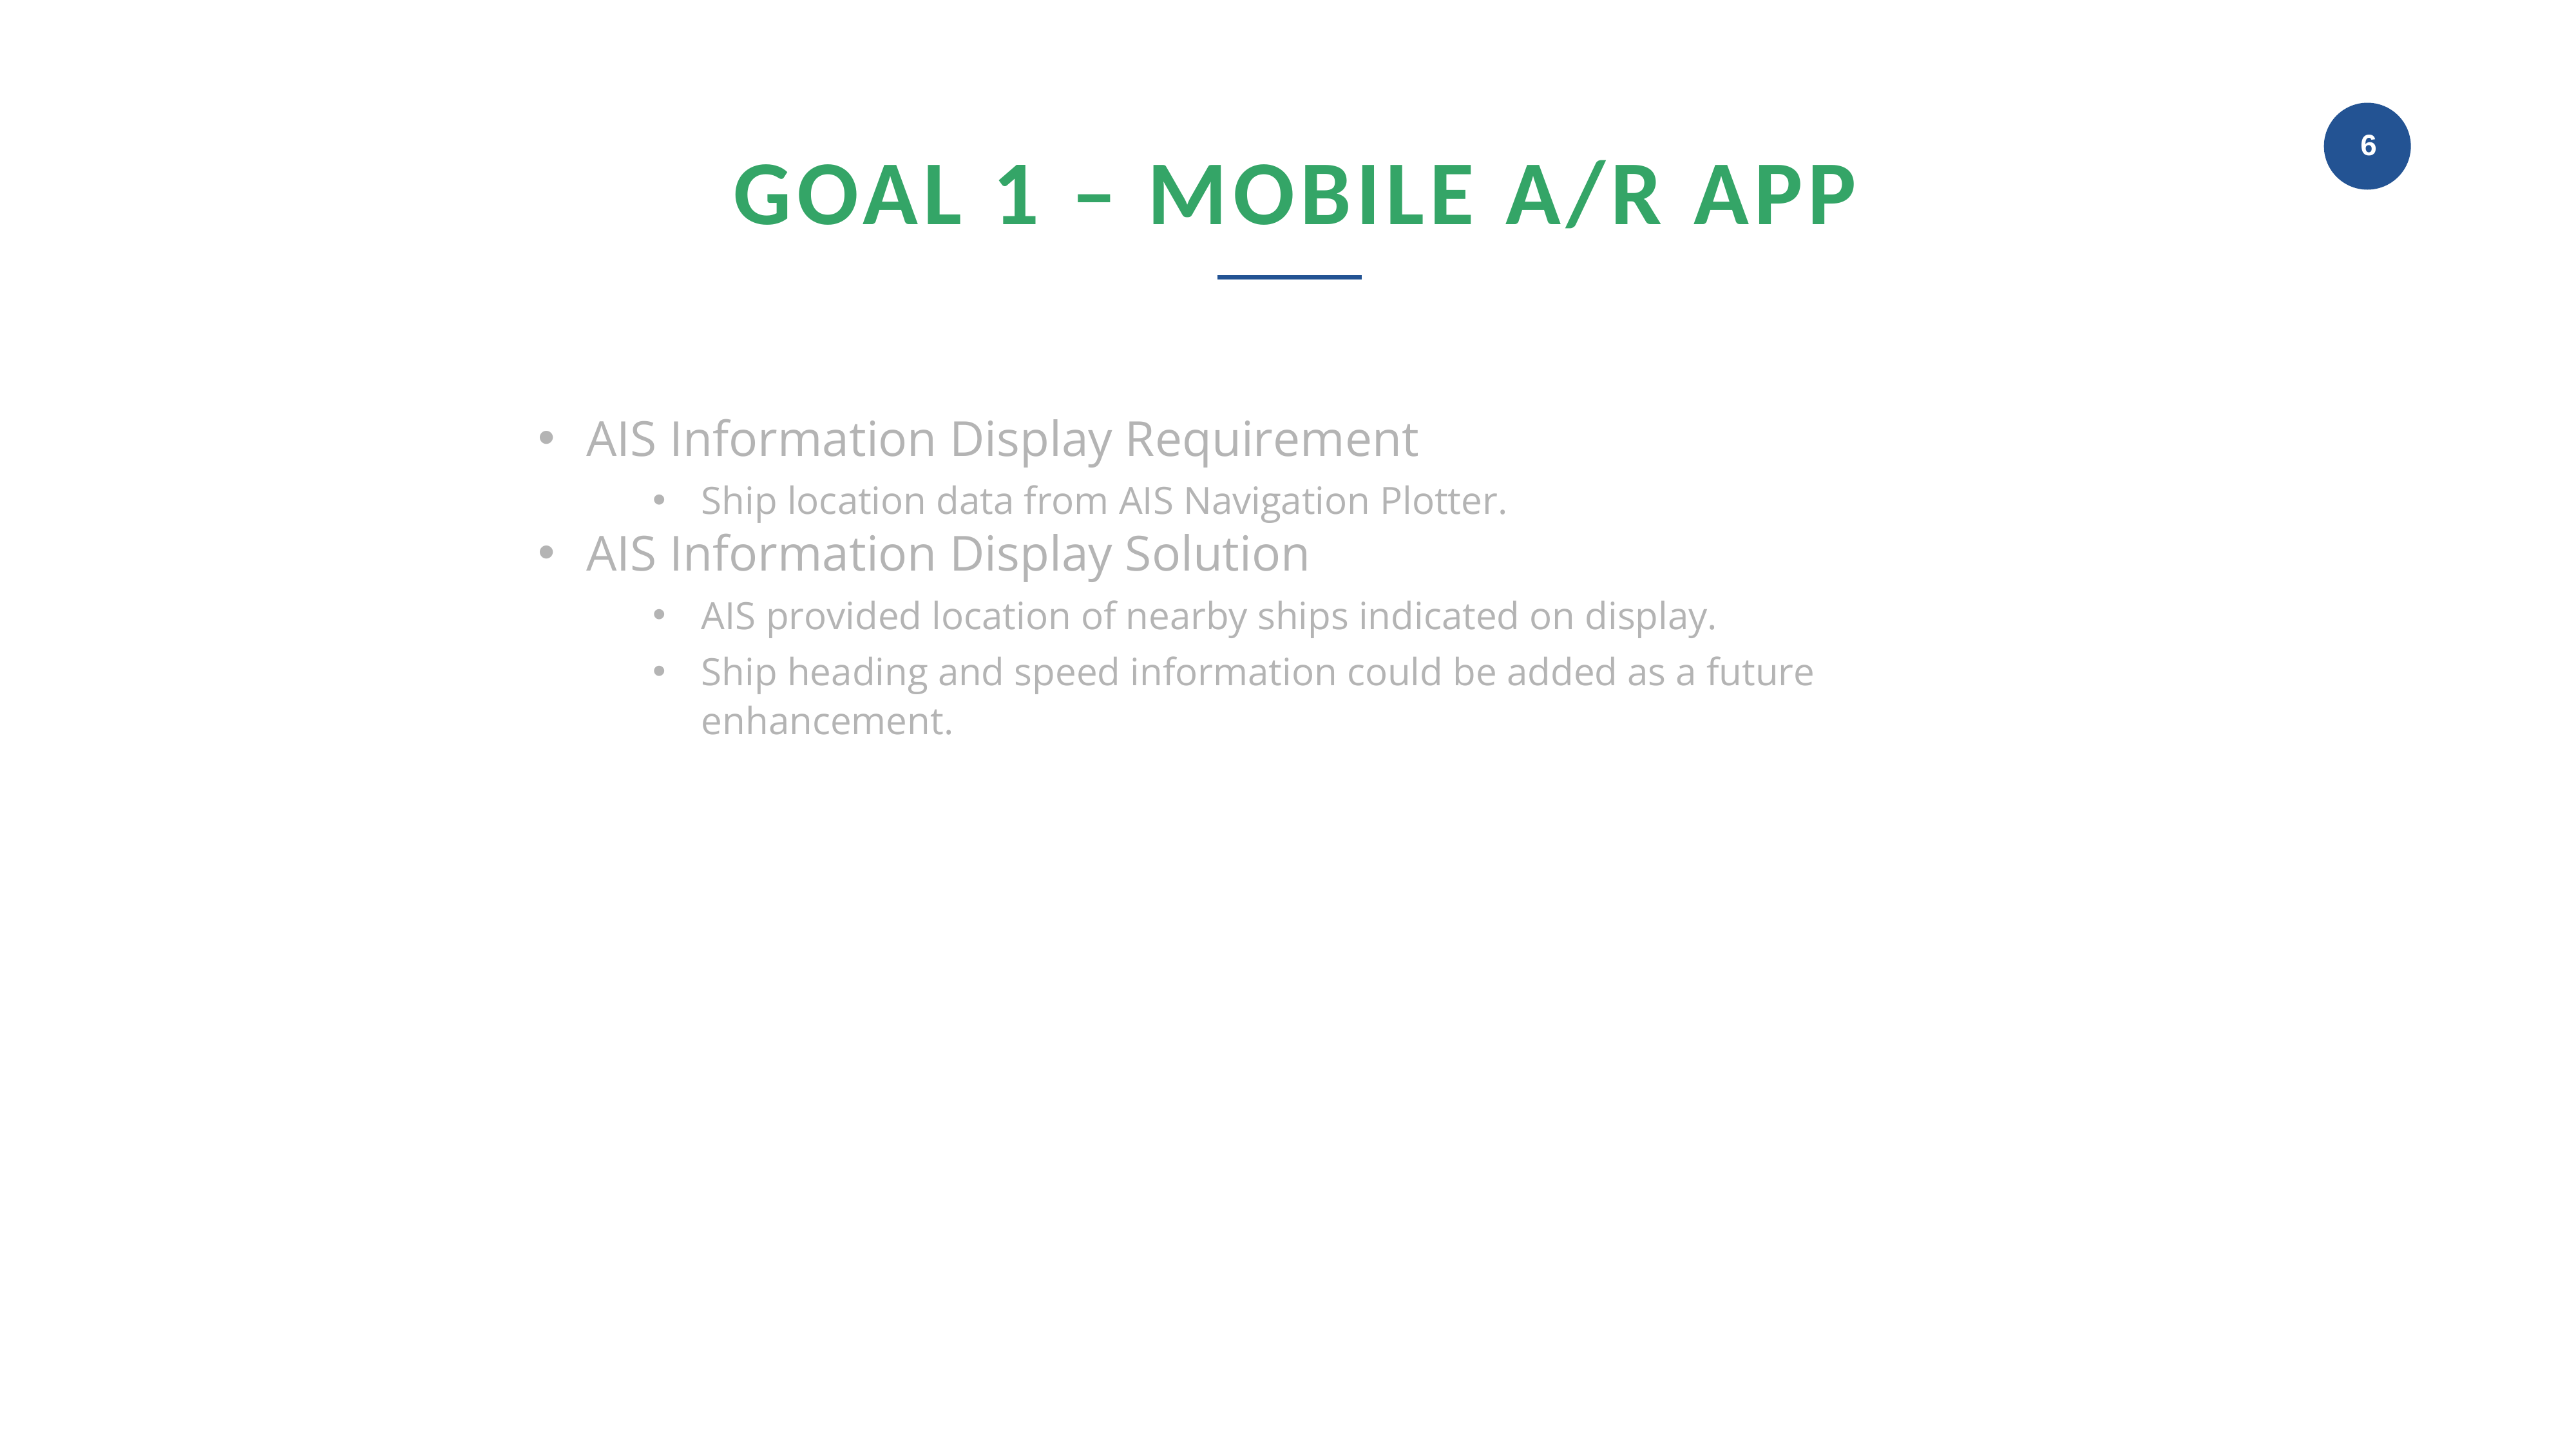

GOAL 1 – MOBILE A/R APP
AIS Information Display Requirement
Ship location data from AIS Navigation Plotter.
AIS Information Display Solution
AIS provided location of nearby ships indicated on display.
Ship heading and speed information could be added as a future enhancement.